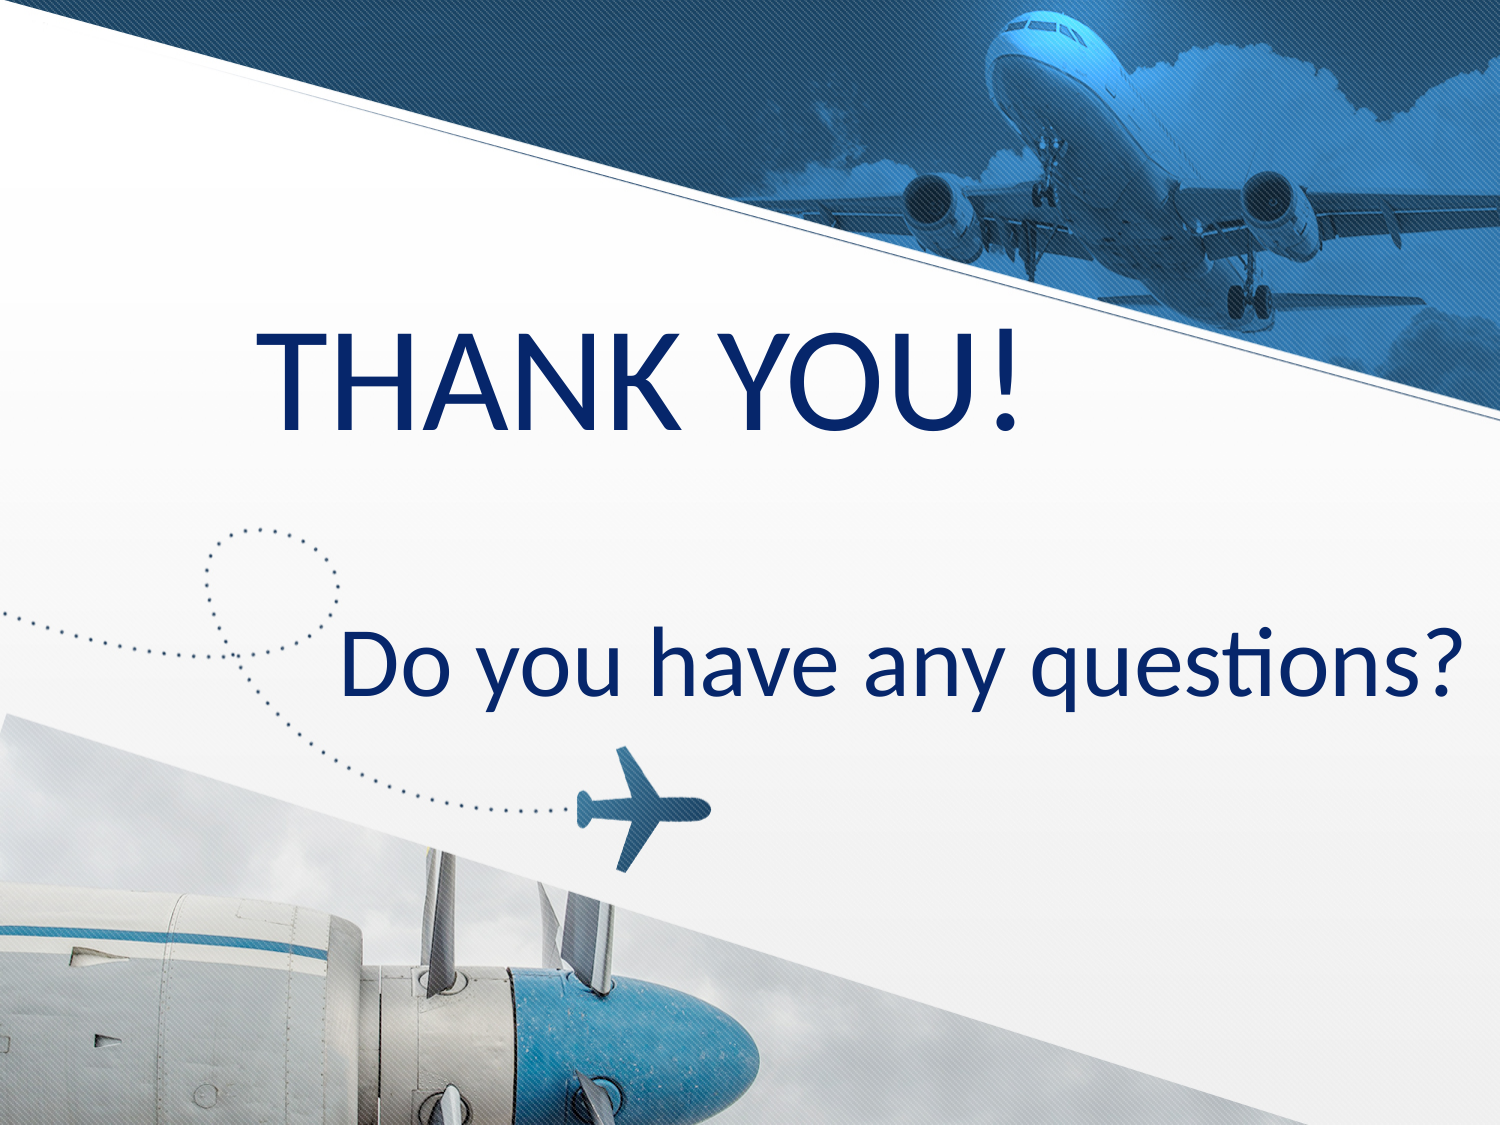

THANK YOU!
# Do you have any questions?